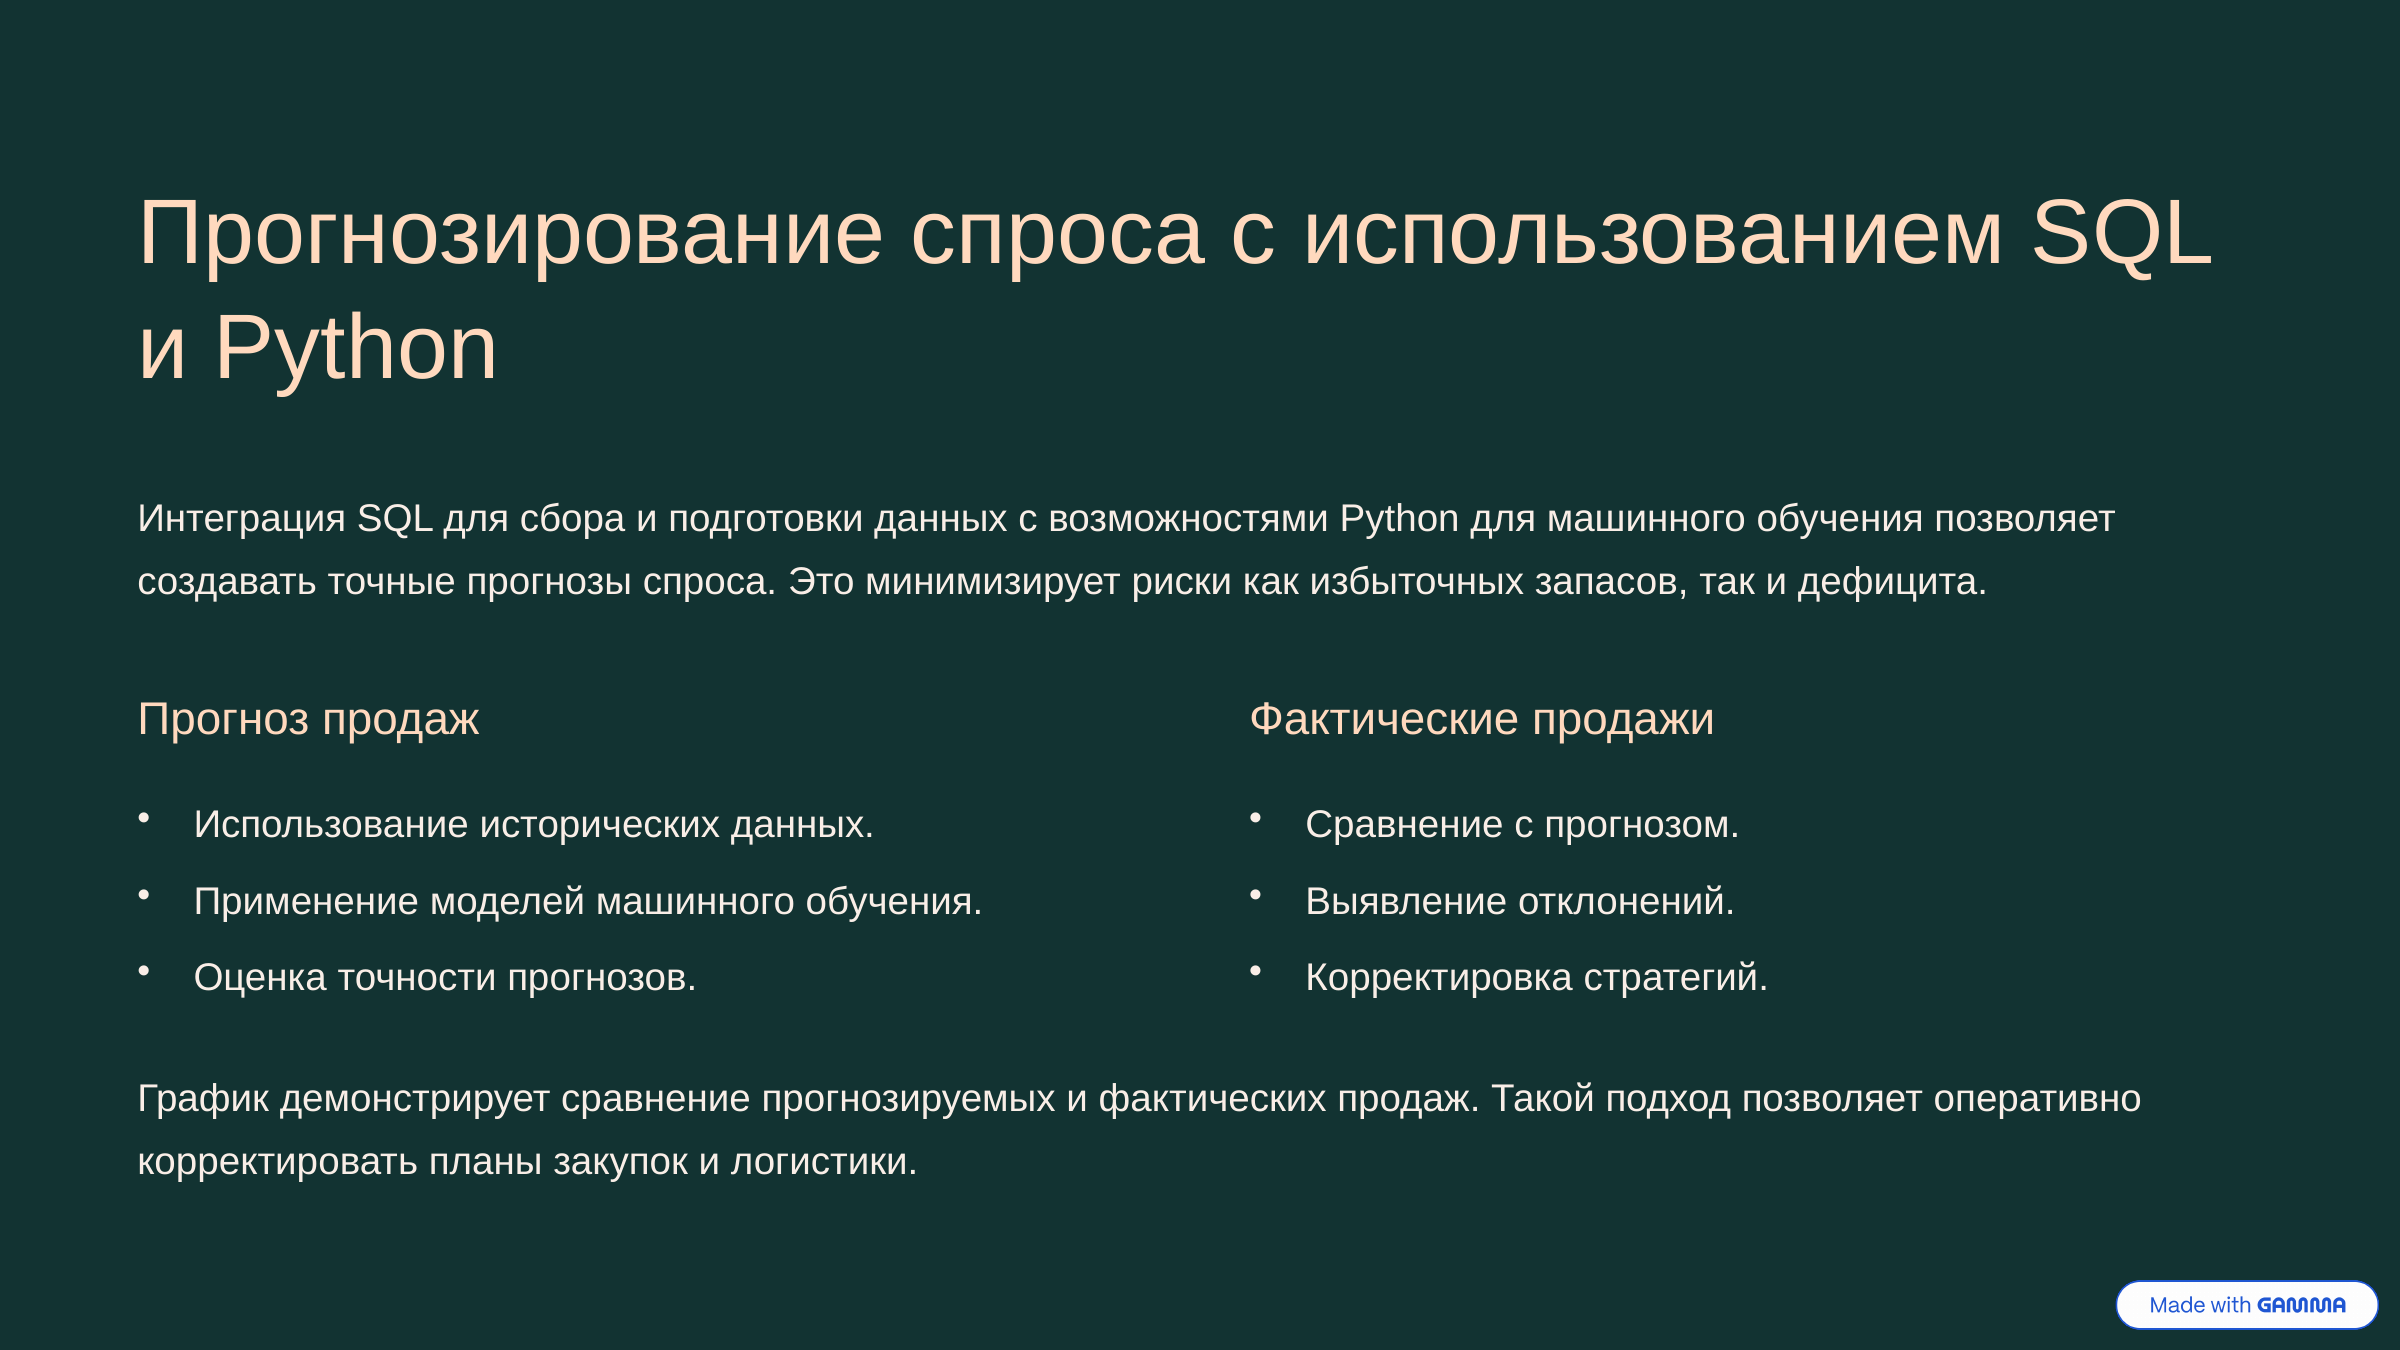

Прогнозирование спроса с использованием SQL и Python
Интеграция SQL для сбора и подготовки данных с возможностями Python для машинного обучения позволяет создавать точные прогнозы спроса. Это минимизирует риски как избыточных запасов, так и дефицита.
Прогноз продаж
Фактические продажи
Использование исторических данных.
Сравнение с прогнозом.
Применение моделей машинного обучения.
Выявление отклонений.
Оценка точности прогнозов.
Корректировка стратегий.
График демонстрирует сравнение прогнозируемых и фактических продаж. Такой подход позволяет оперативно корректировать планы закупок и логистики.